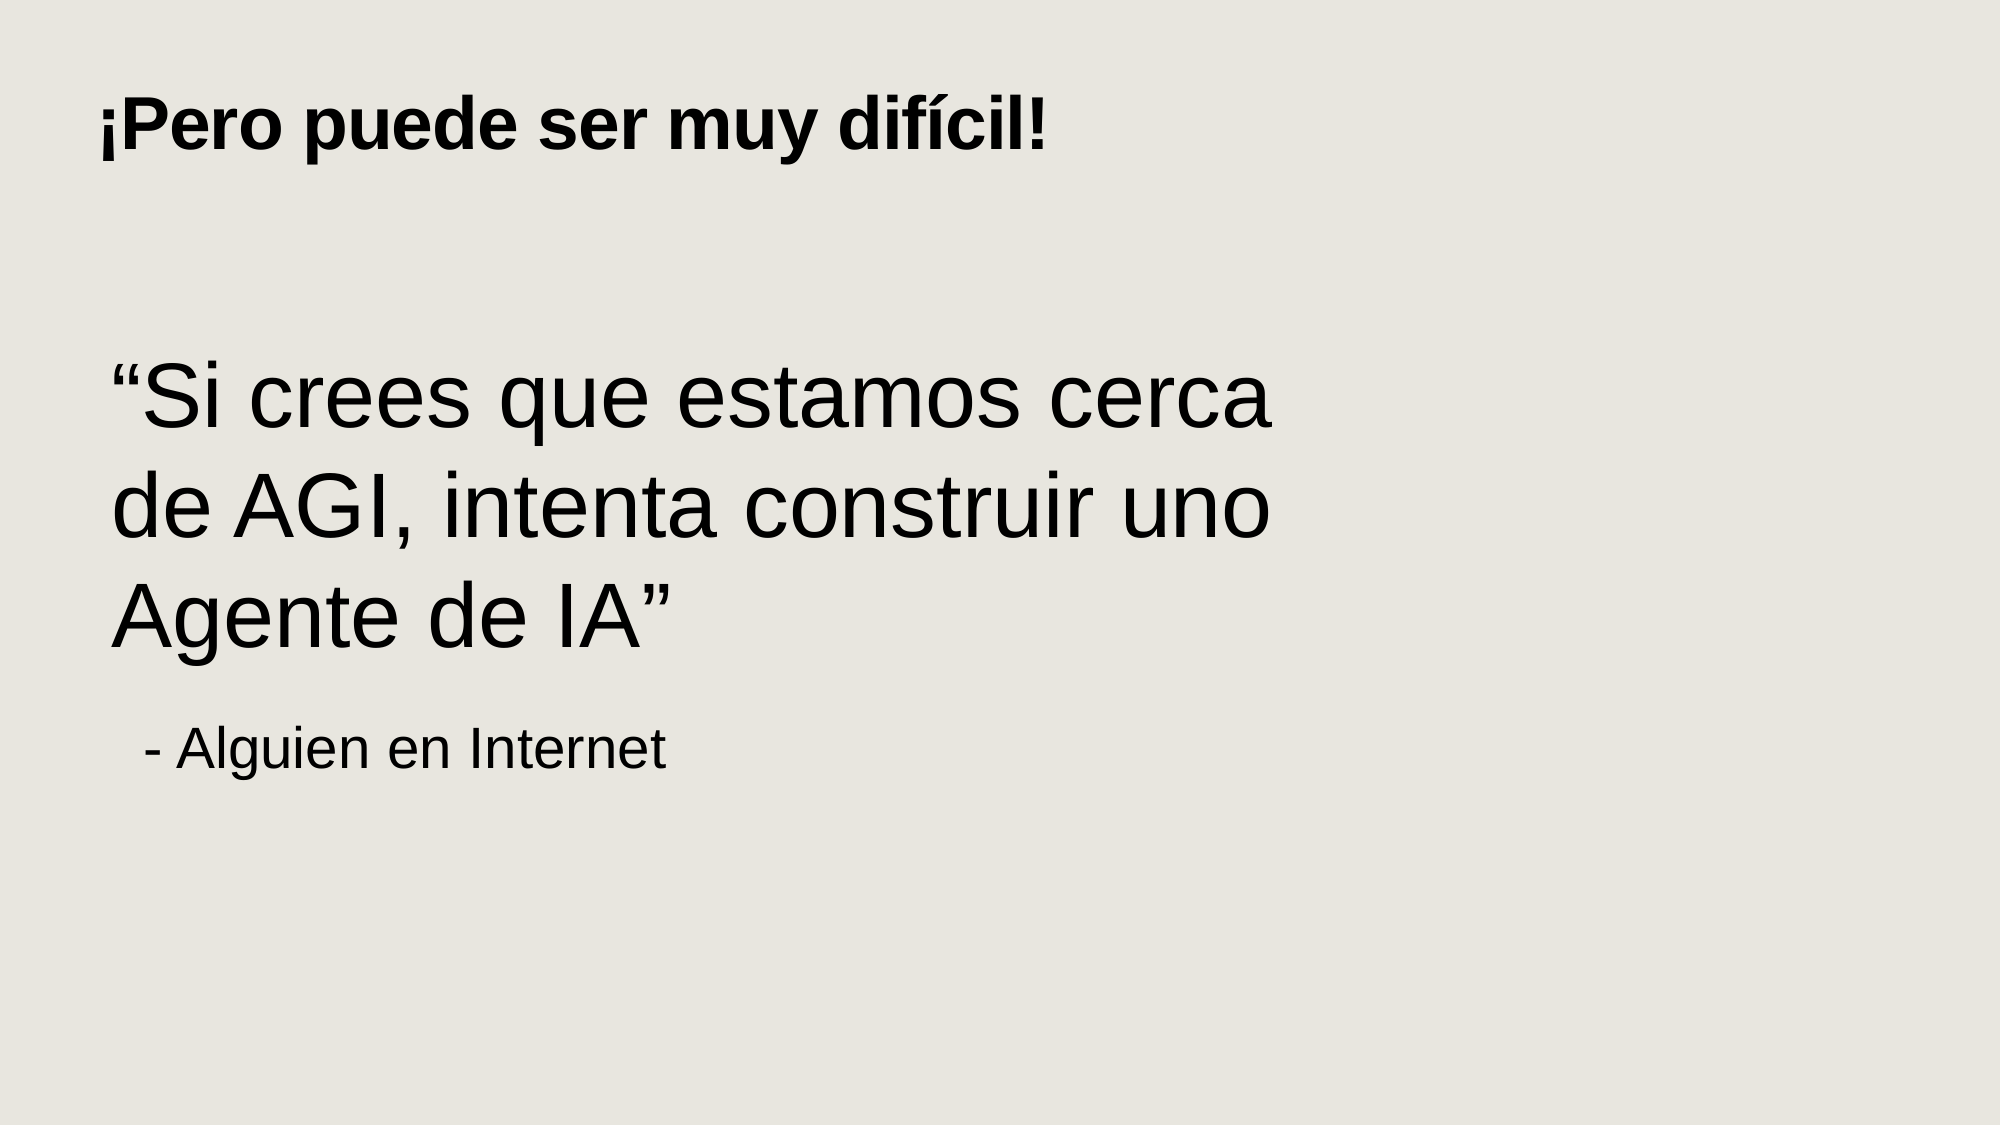

# ¡Pero puede ser muy difícil!
“Si crees que estamos cerca
de AGI, intenta construir uno
Agente de IA”
- Alguien en Internet